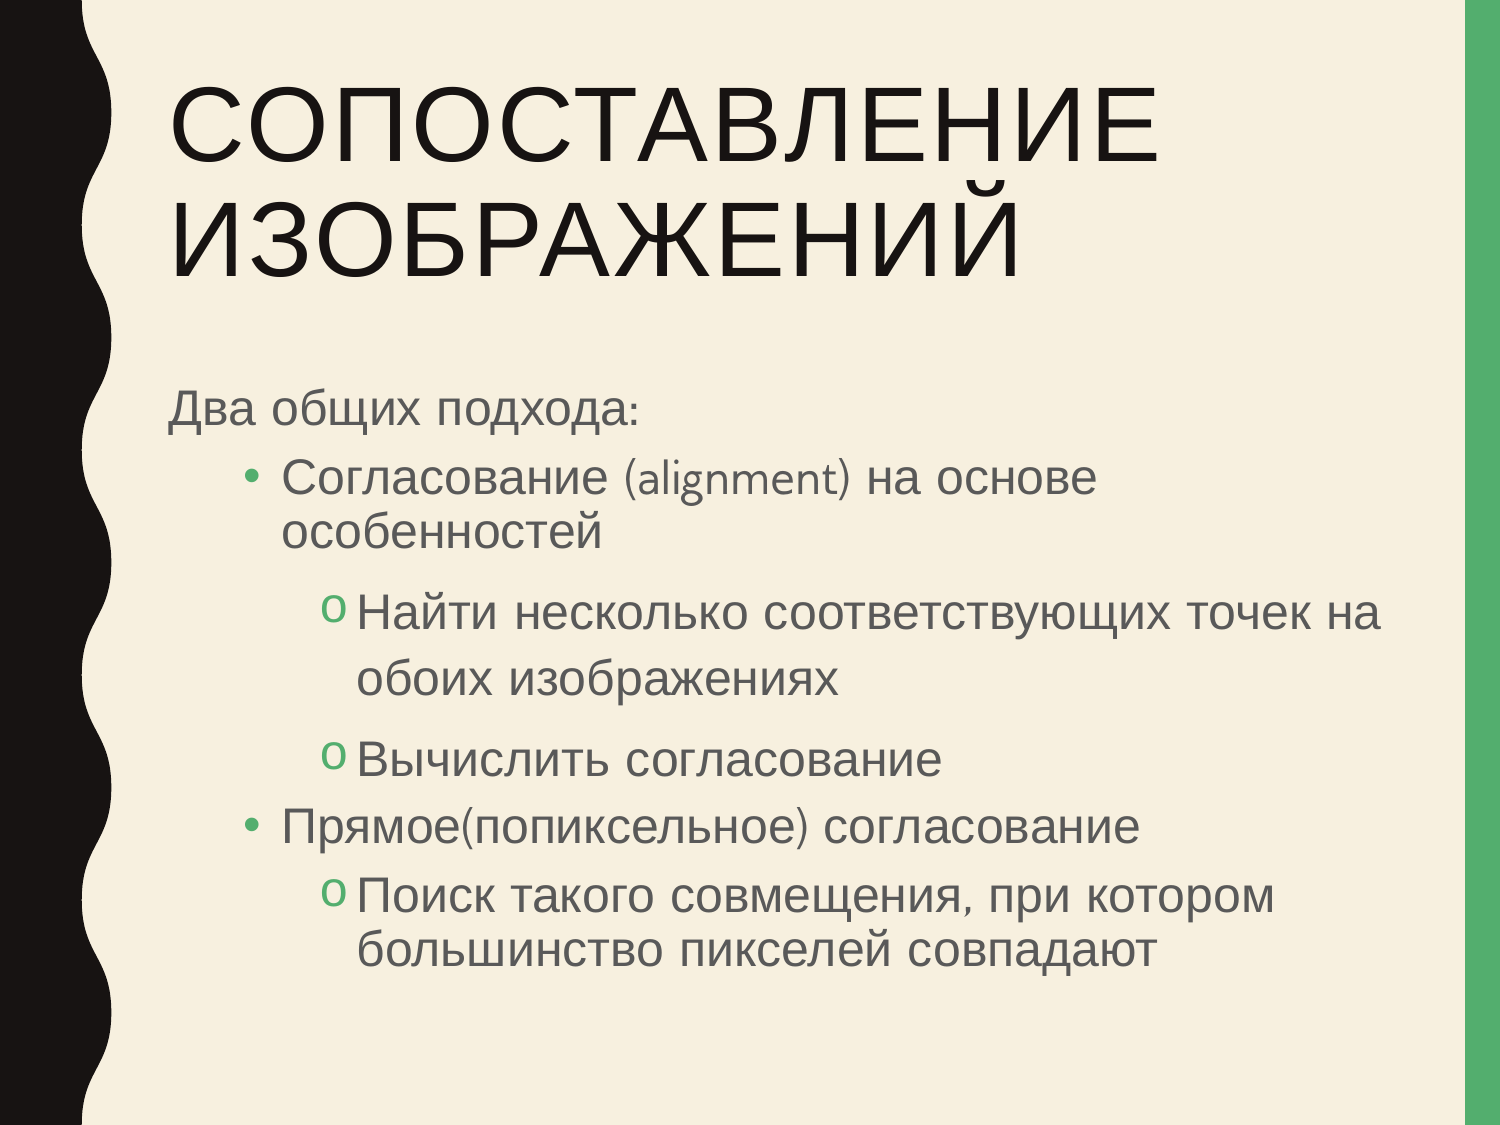

# Сопоставление изображений
Два общих подхода:
Согласование (alignment) на основе особенностей
Найти несколько соответствующих точек на обоих изображениях
Вычислить согласование
Прямое(попиксельное) согласование
Поиск такого совмещения, при котором большинство пикселей совпадают